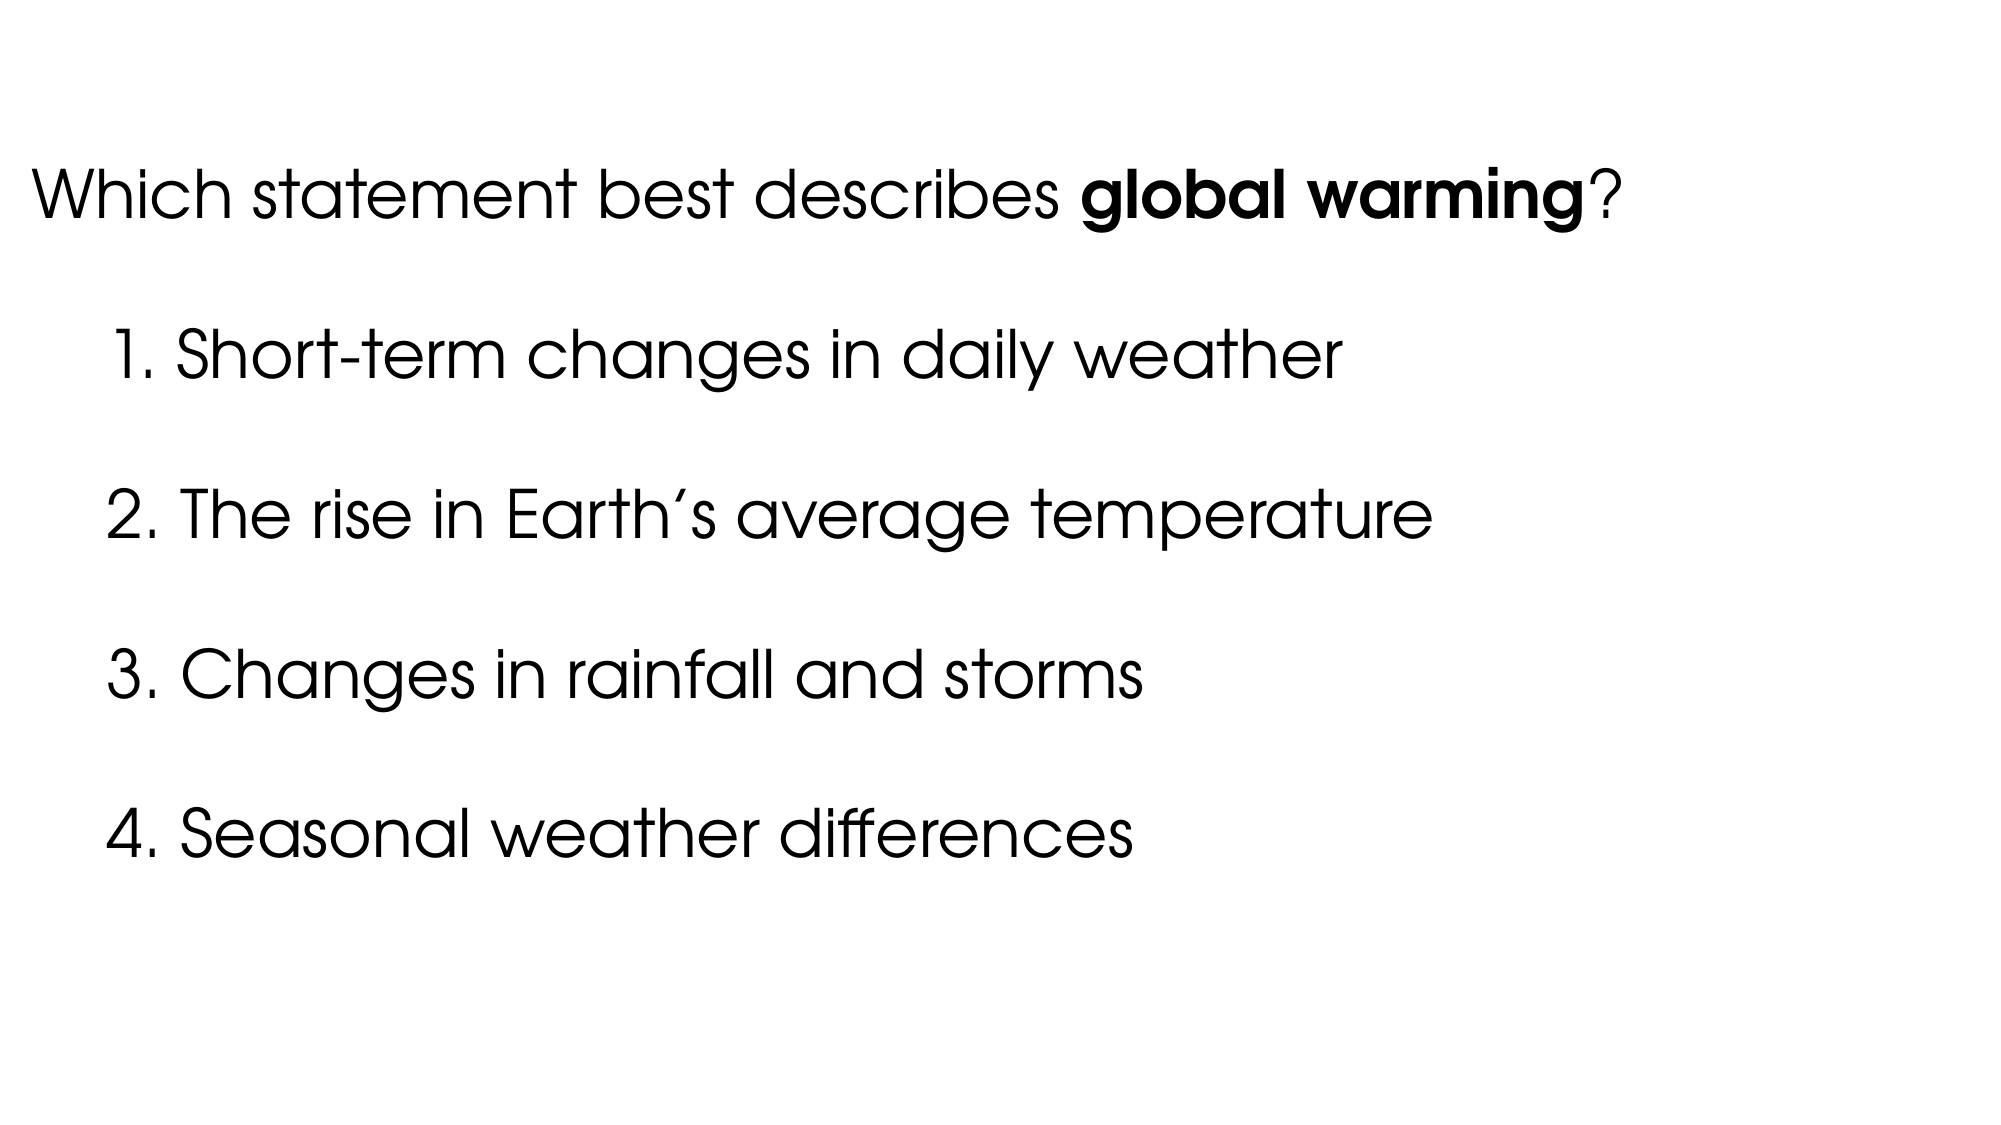

Which statement best describes global warming?
1. Short-term changes in daily weather
2. The rise in Earth’s average temperature
3. Changes in rainfall and storms
4. Seasonal weather differences